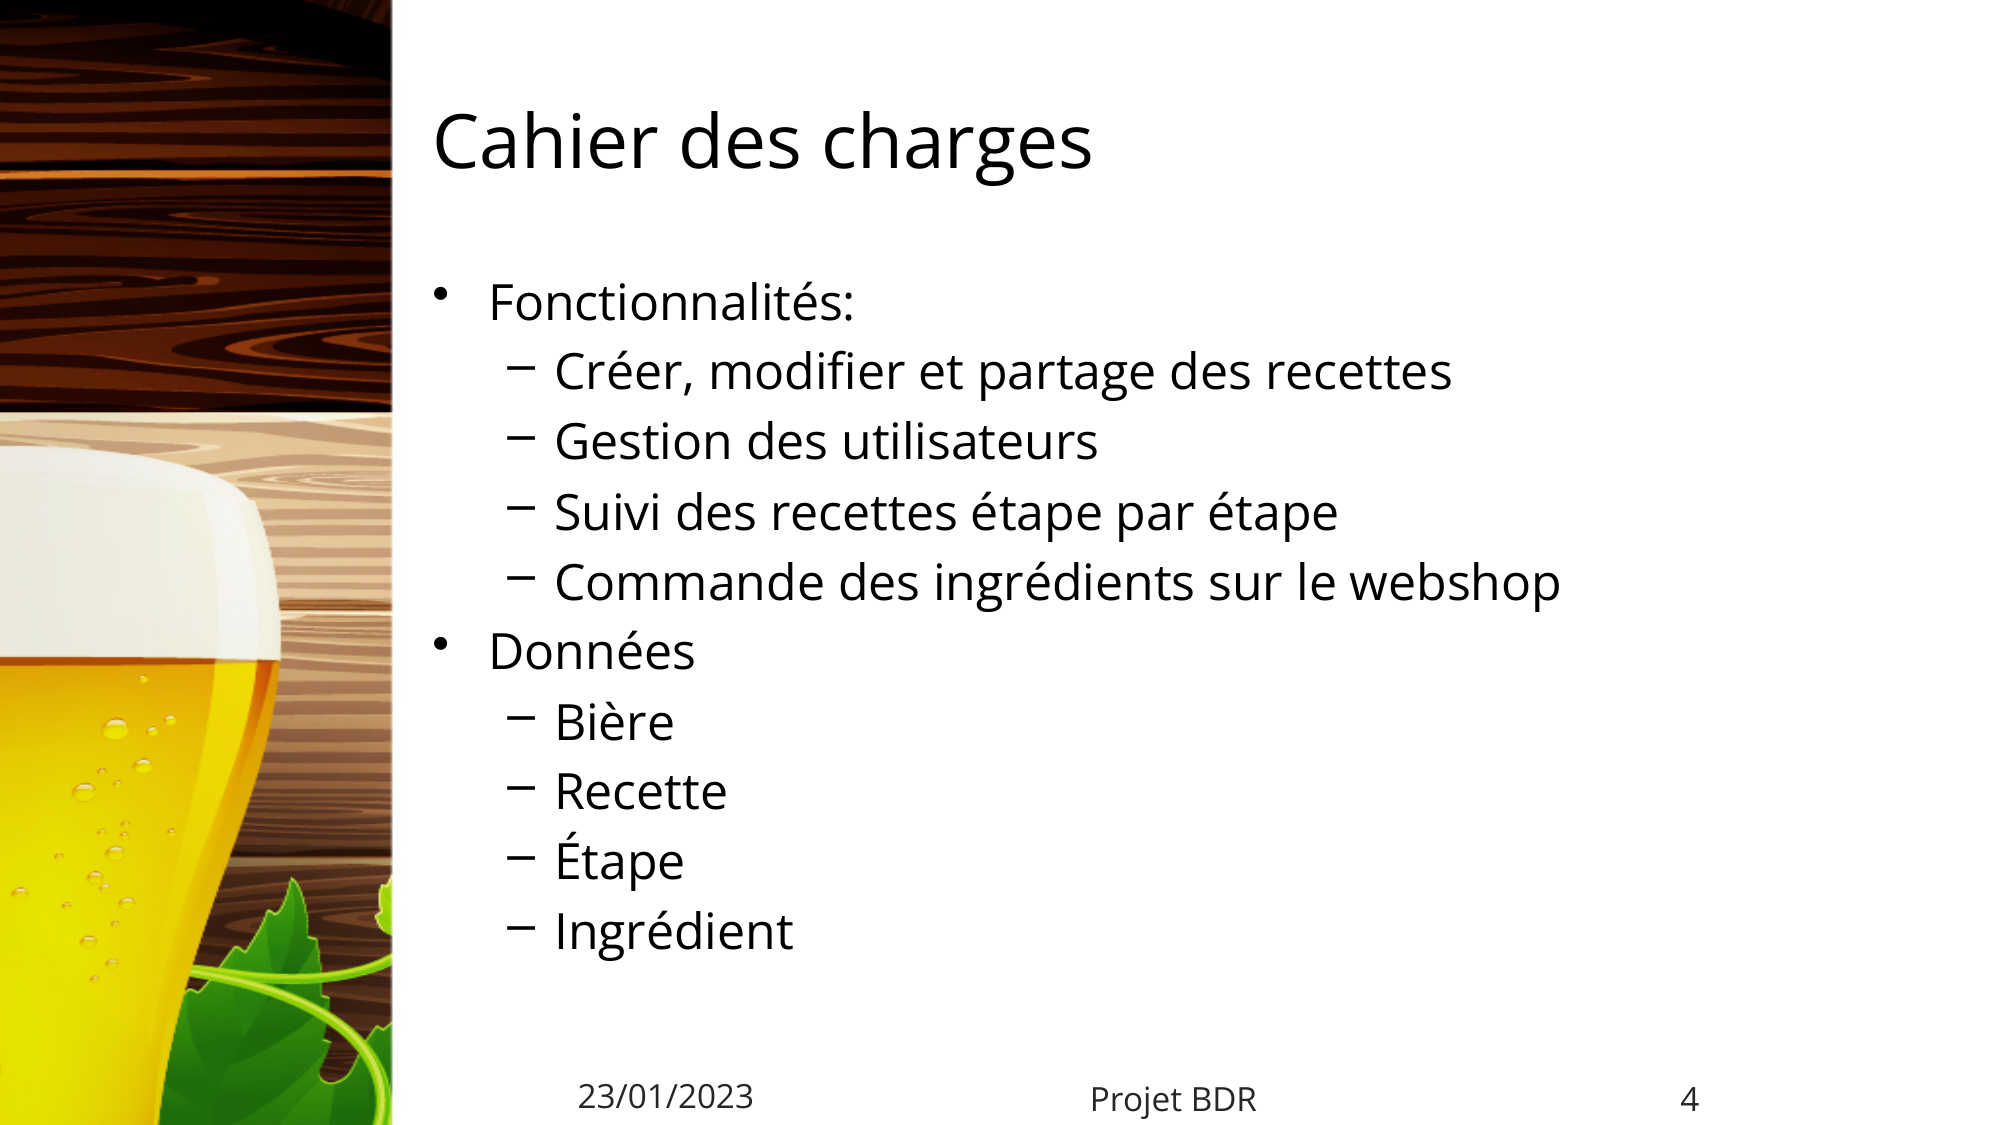

# Cahier des charges
Fonctionnalités:
Créer, modifier et partage des recettes
Gestion des utilisateurs
Suivi des recettes étape par étape
Commande des ingrédients sur le webshop
Données
Bière
Recette
Étape
Ingrédient

23/01/2023
4
Projet BDR